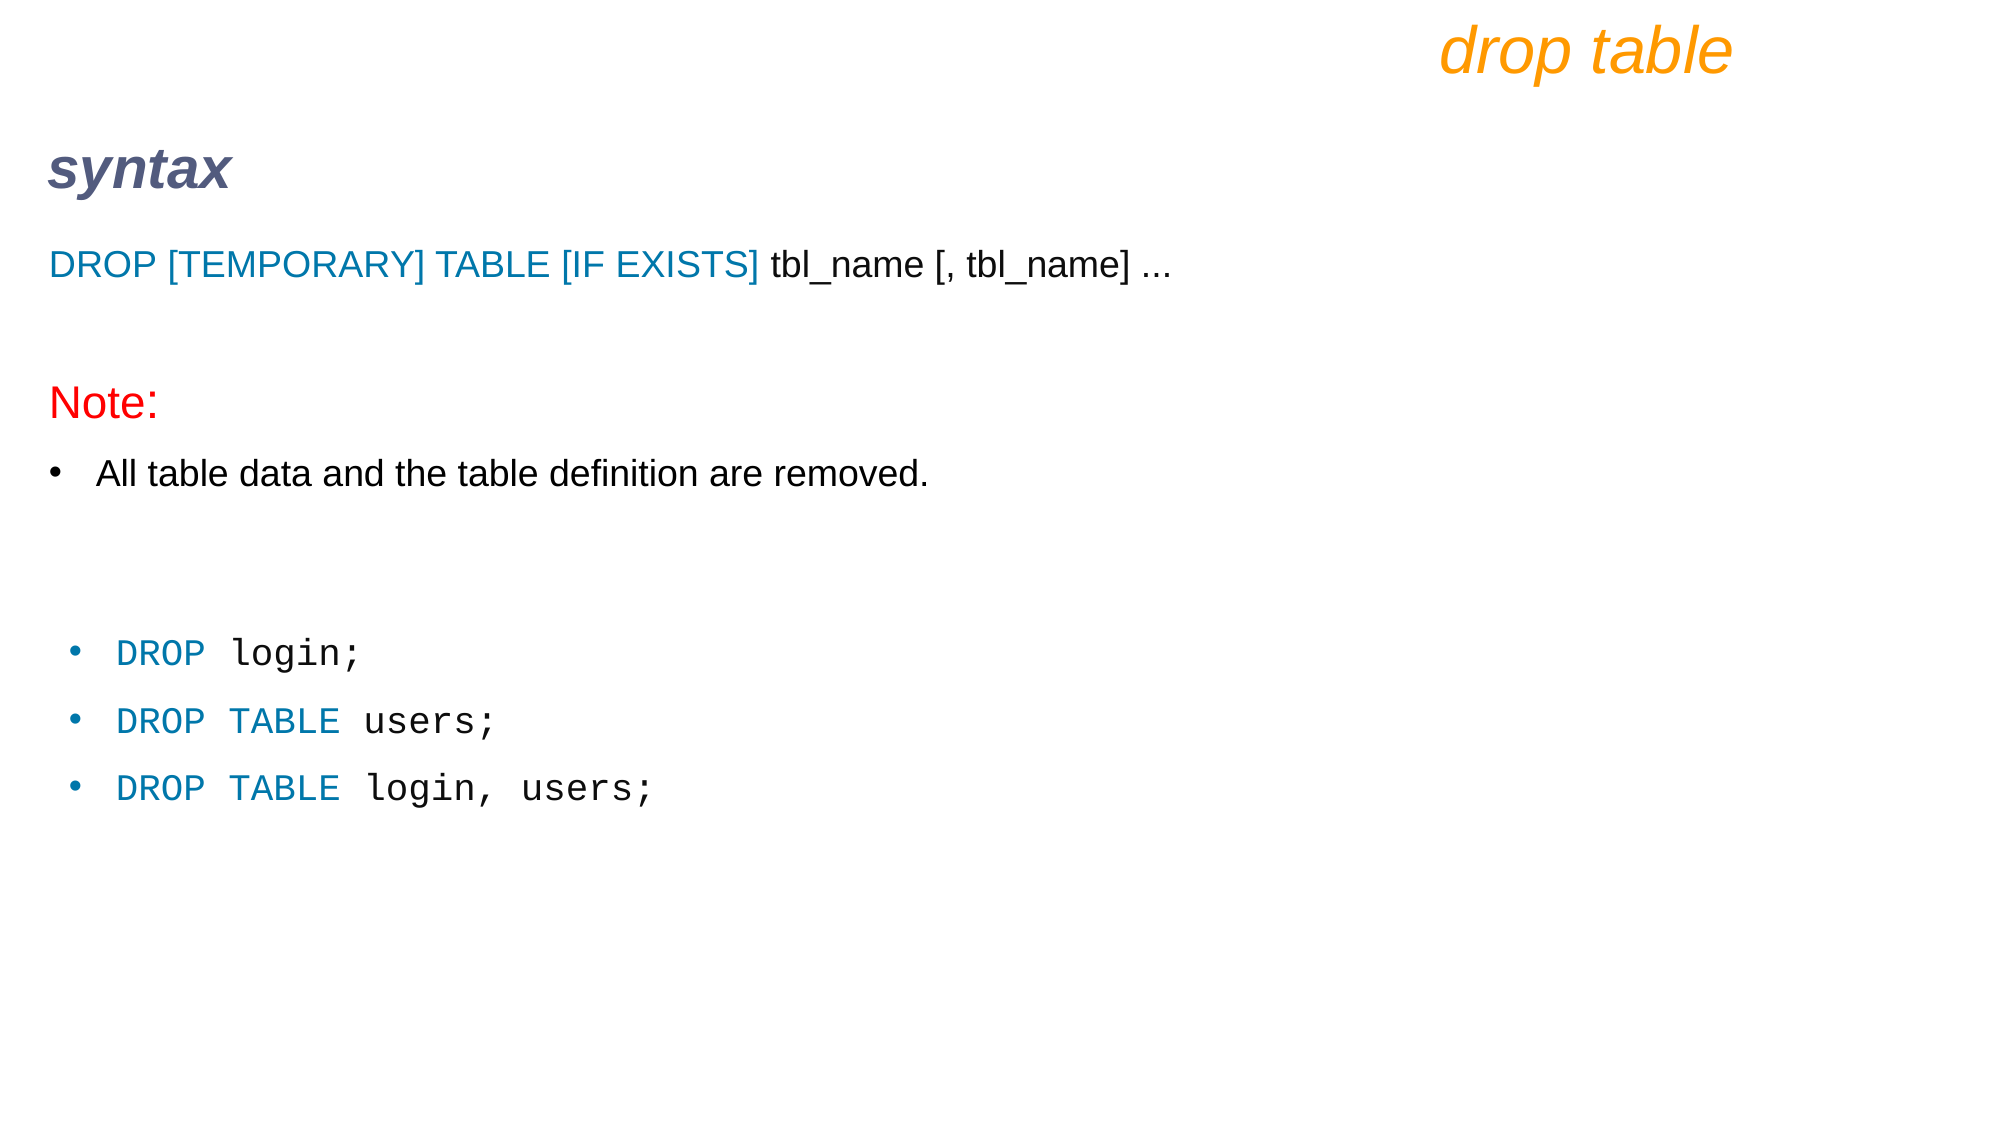

drop table
syntax
DROP [TEMPORARY] TABLE [IF EXISTS] tbl_name [, tbl_name] ...
Note:

All table data and the table definition are removed.
DROP login;
DROP TABLE users;
DROP TABLE login, users;